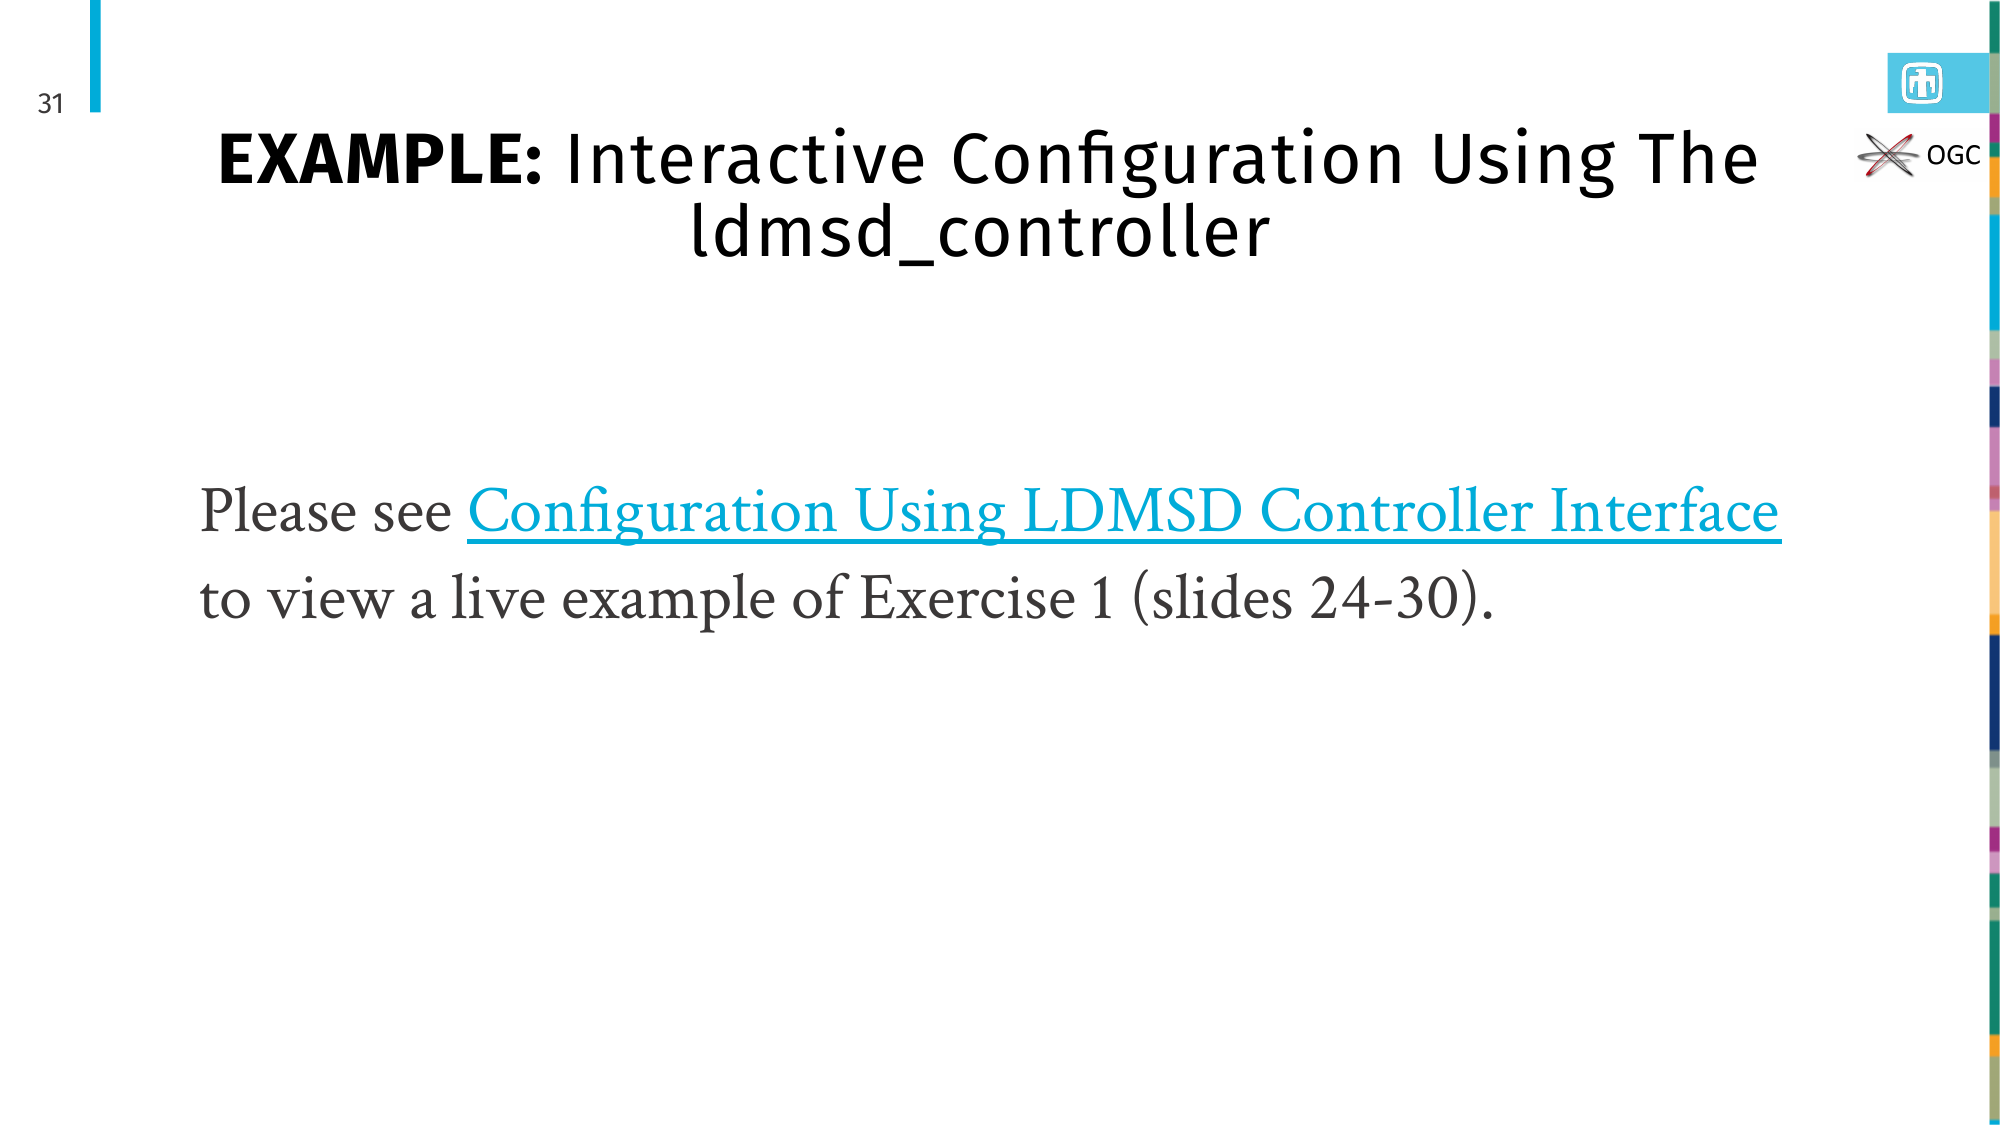

31
# EXAMPLE: Interactive Configuration Using The ldmsd_controller
Please see Configuration Using LDMSD Controller Interface to view a live example of Exercise 1 (slides 24-30).